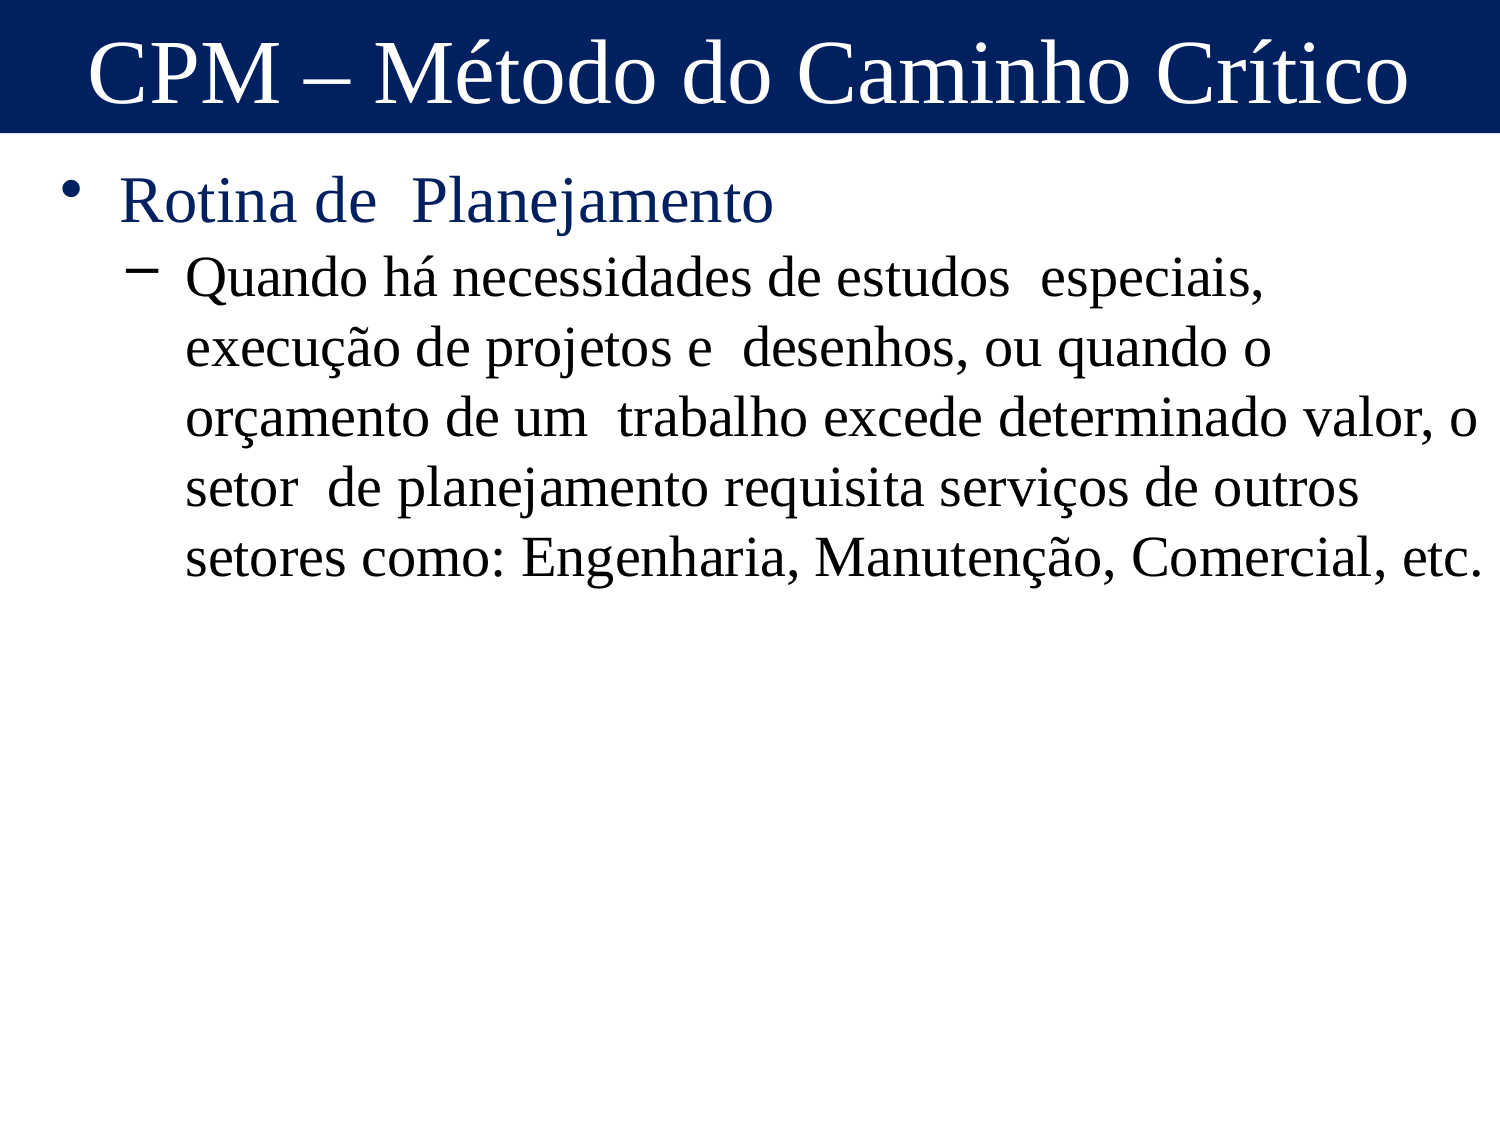

CPM – Método do Caminho Crítico
Rotina de  Planejamento
Quando há necessidades de estudos  especiais, execução de projetos e  desenhos, ou quando o orçamento de um  trabalho excede determinado valor, o setor  de planejamento requisita serviços de outros setores como: Engenharia, Manutenção, Comercial, etc.